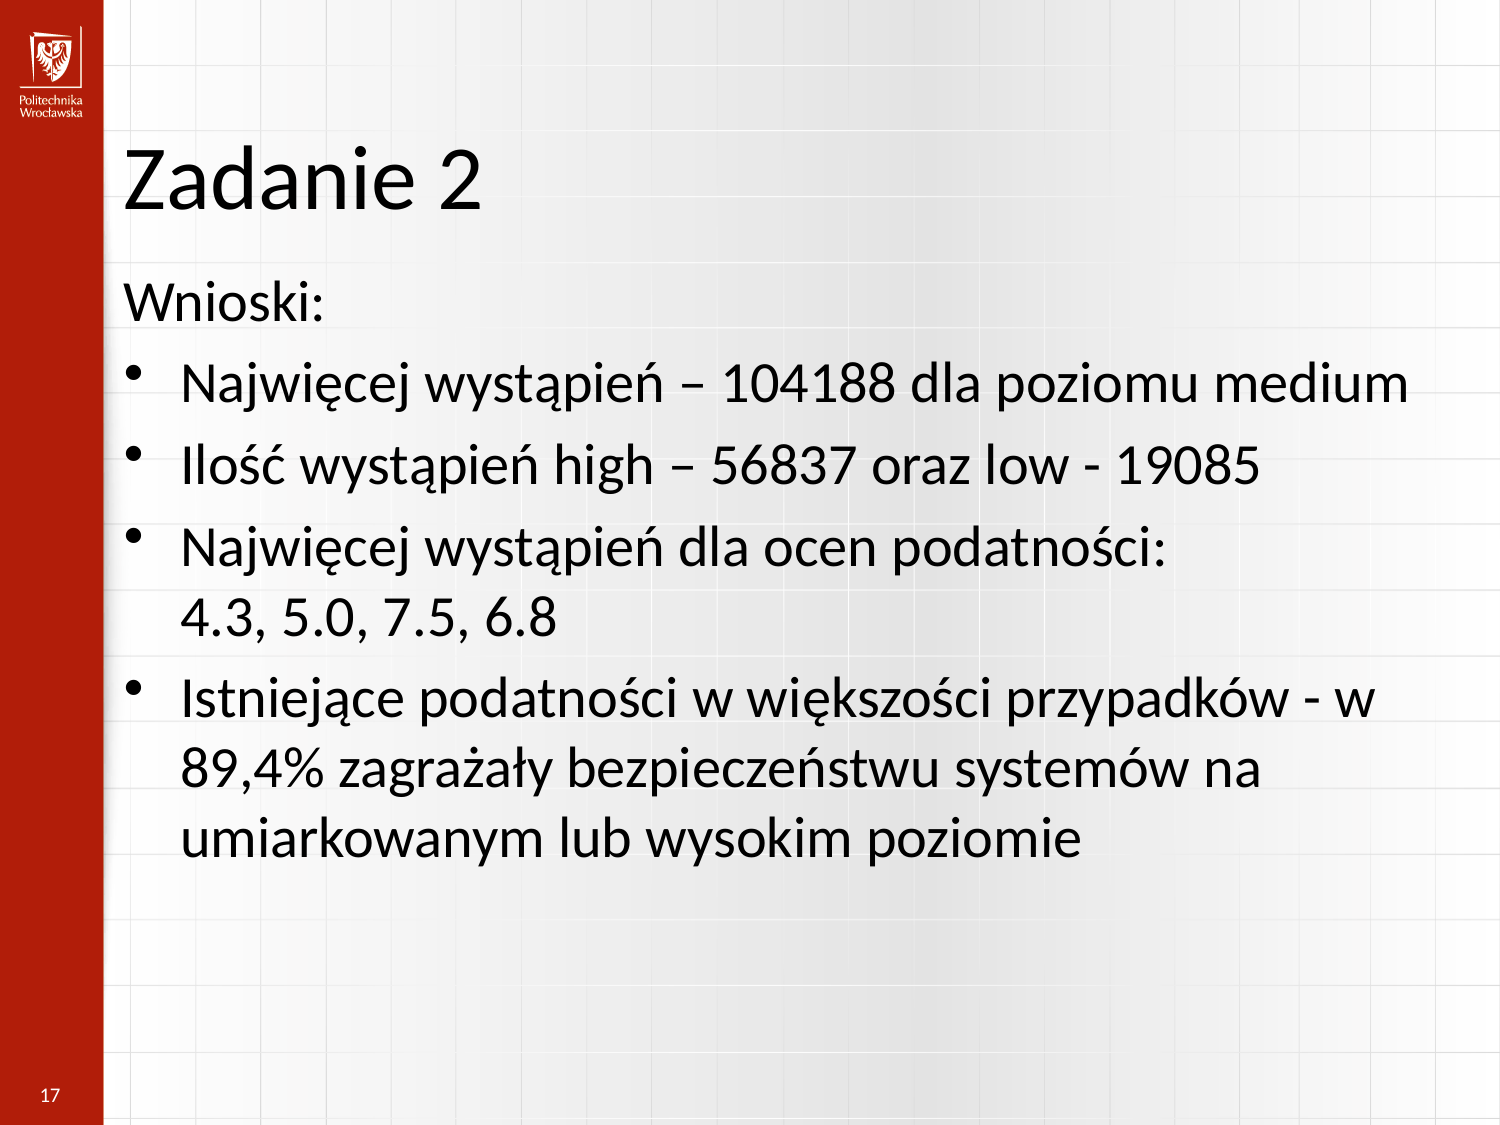

Zadanie 2
Wnioski:
Najwięcej wystąpień – 104188 dla poziomu medium
Ilość wystąpień high – 56837 oraz low - 19085
Najwięcej wystąpień dla ocen podatności:
4.3, 5.0, 7.5, 6.8
Istniejące podatności w większości przypadków - w 89,4% zagrażały bezpieczeństwu systemów na umiarkowanym lub wysokim poziomie